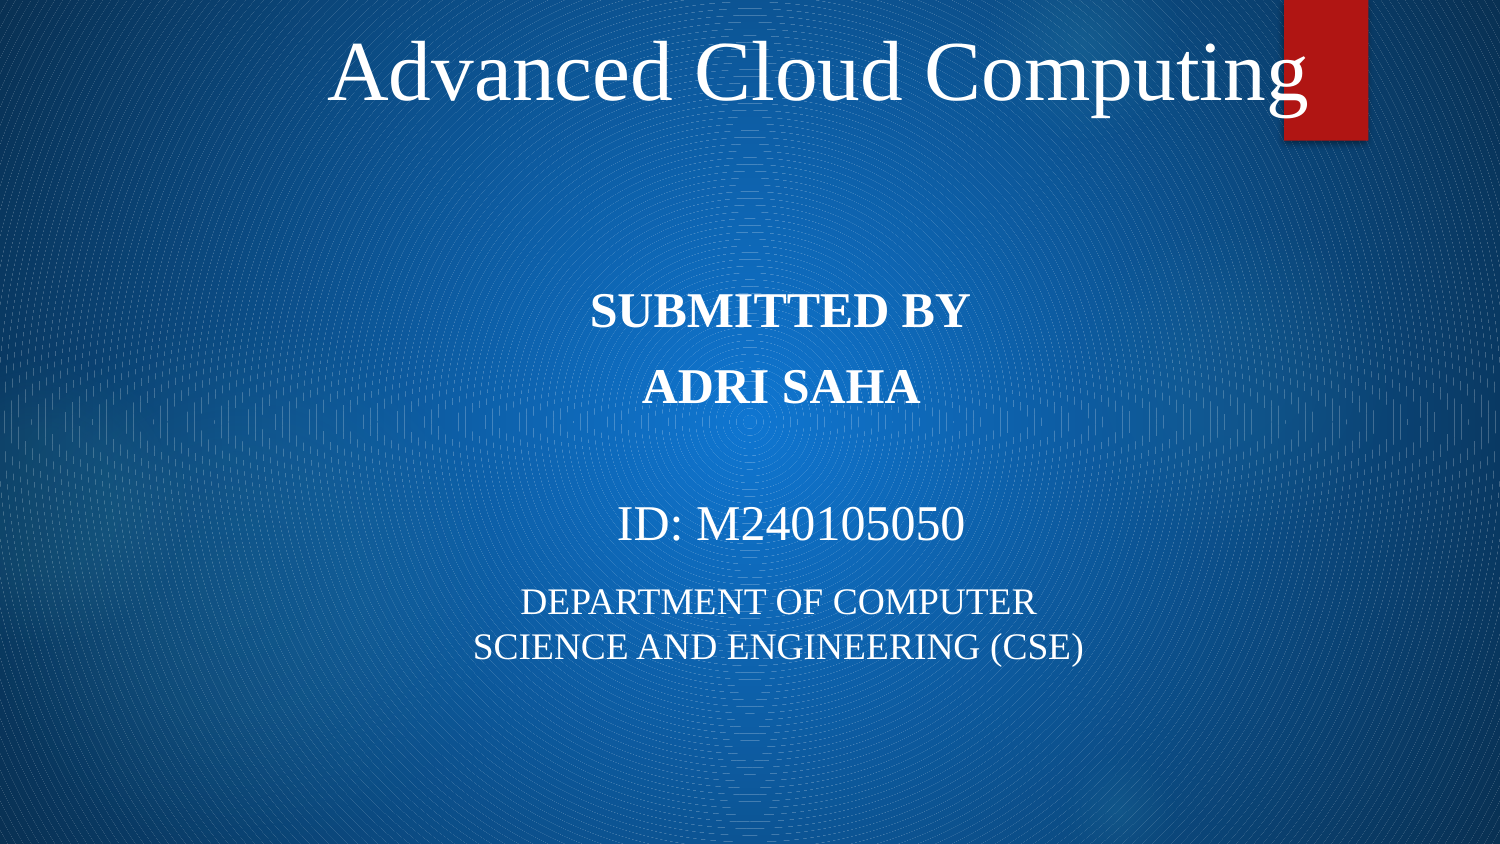

# Advanced Cloud Computing
       SUBMITTED BY
ADRI SAHA
    ID: M240105050

DEPARTMENT OF COMPUTER SCIENCE AND ENGINEERING (CSE)